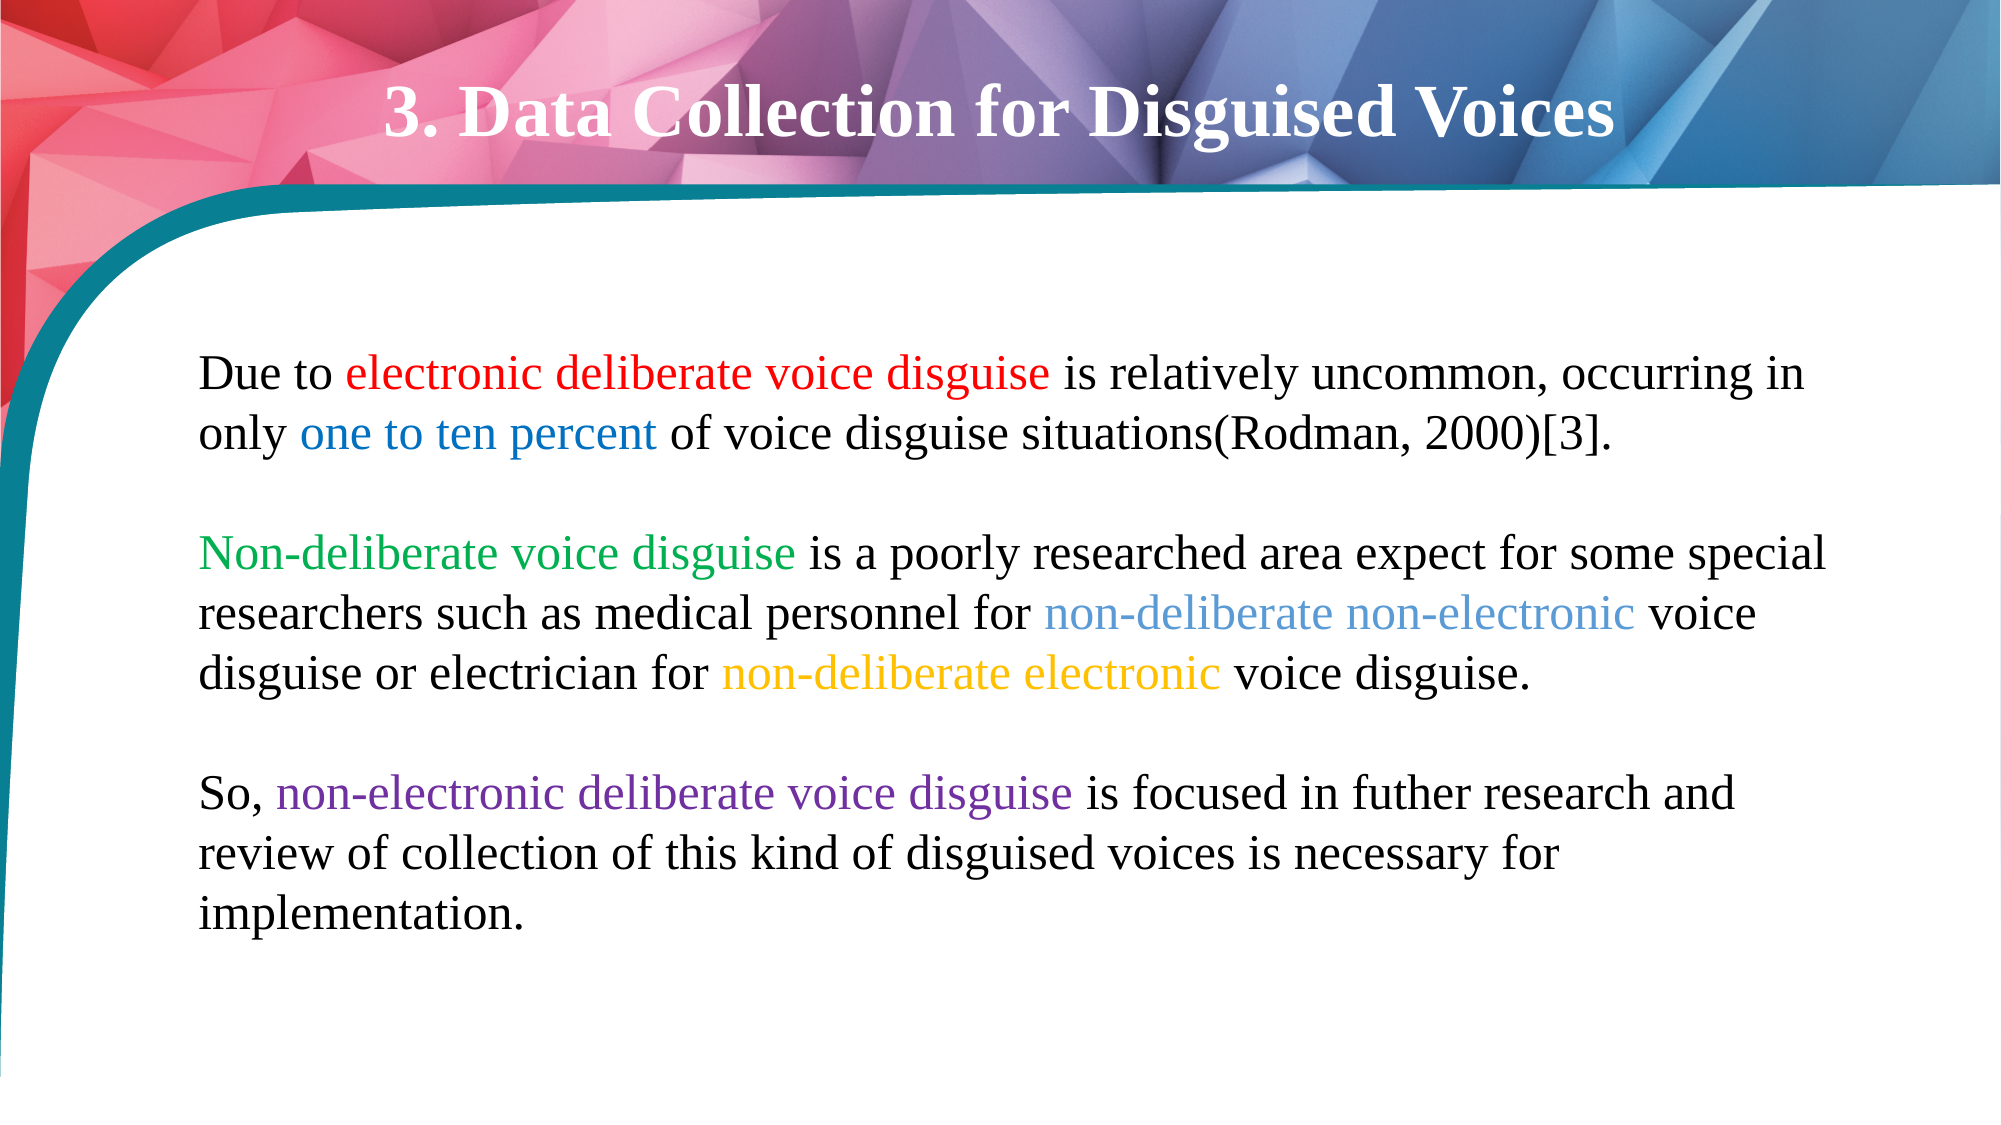

# 3. Data Collection for Disguised Voices
Due to electronic deliberate voice disguise is relatively uncommon, occurring in only one to ten percent of voice disguise situations(Rodman, 2000)[3].

Non-deliberate voice disguise is a poorly researched area expect for some special researchers such as medical personnel for non-deliberate non-electronic voice disguise or electrician for non-deliberate electronic voice disguise.

So, non-electronic deliberate voice disguise is focused in futher research and review of collection of this kind of disguised voices is necessary for implementation.